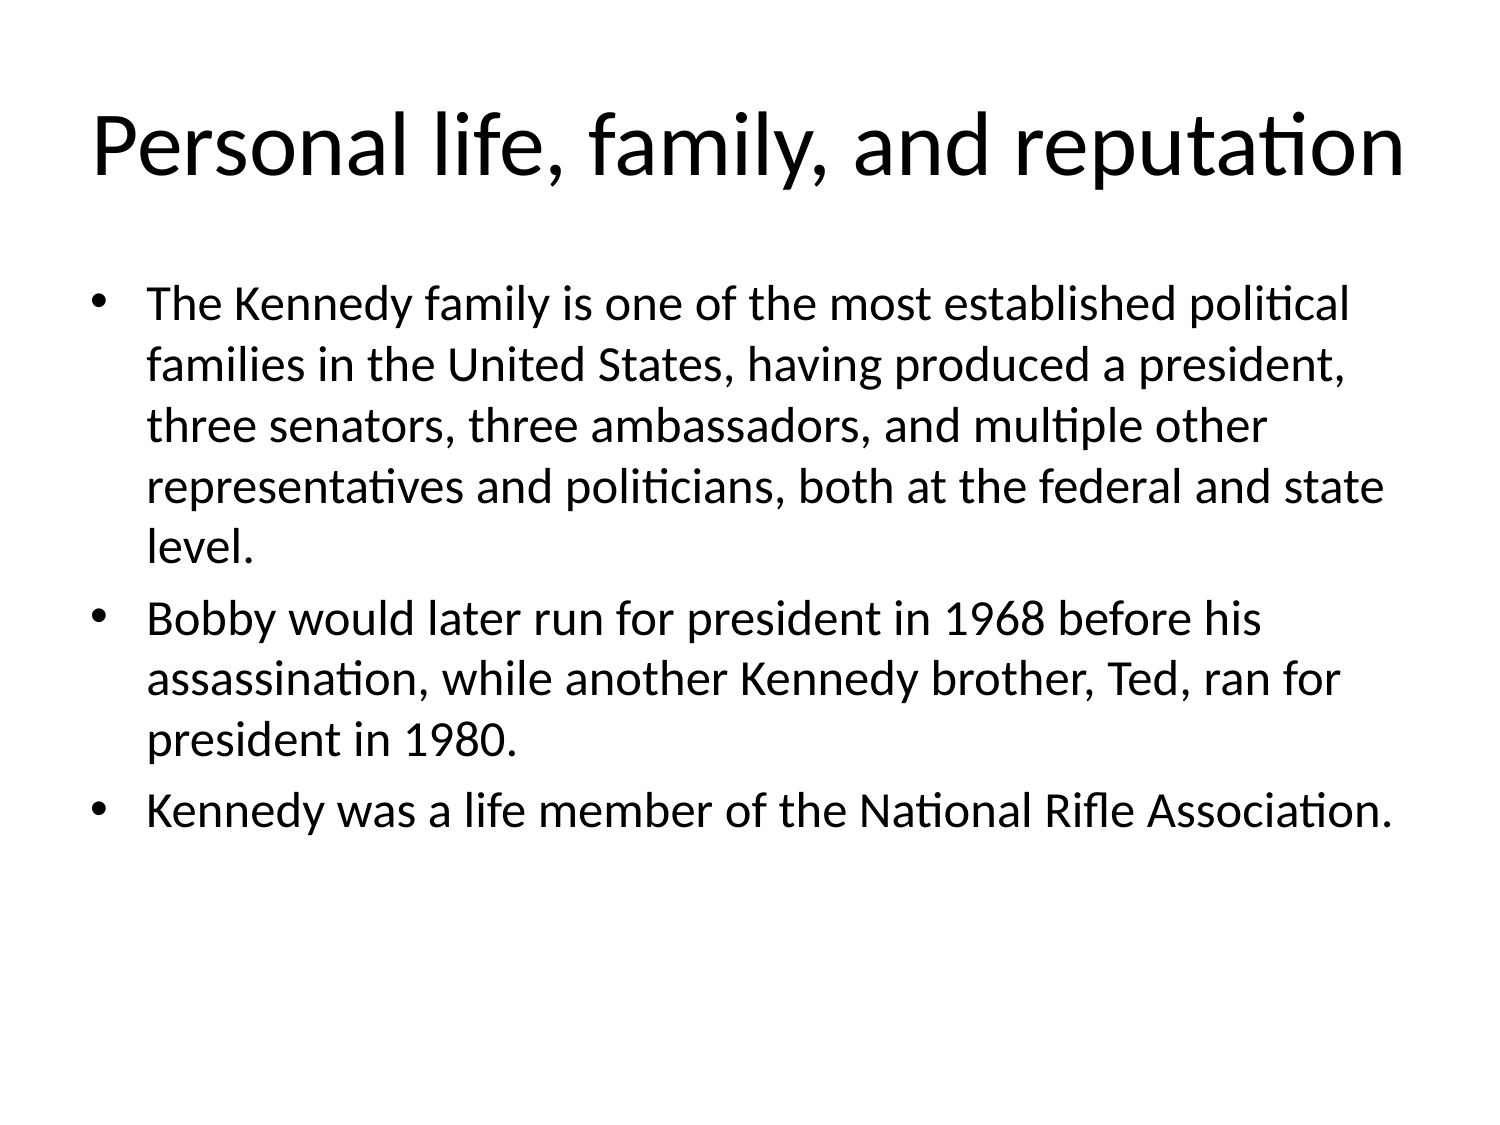

# Personal life, family, and reputation
The Kennedy family is one of the most established political families in the United States, having produced a president, three senators, three ambassadors, and multiple other representatives and politicians, both at the federal and state level.
Bobby would later run for president in 1968 before his assassination, while another Kennedy brother, Ted, ran for president in 1980.
Kennedy was a life member of the National Rifle Association.